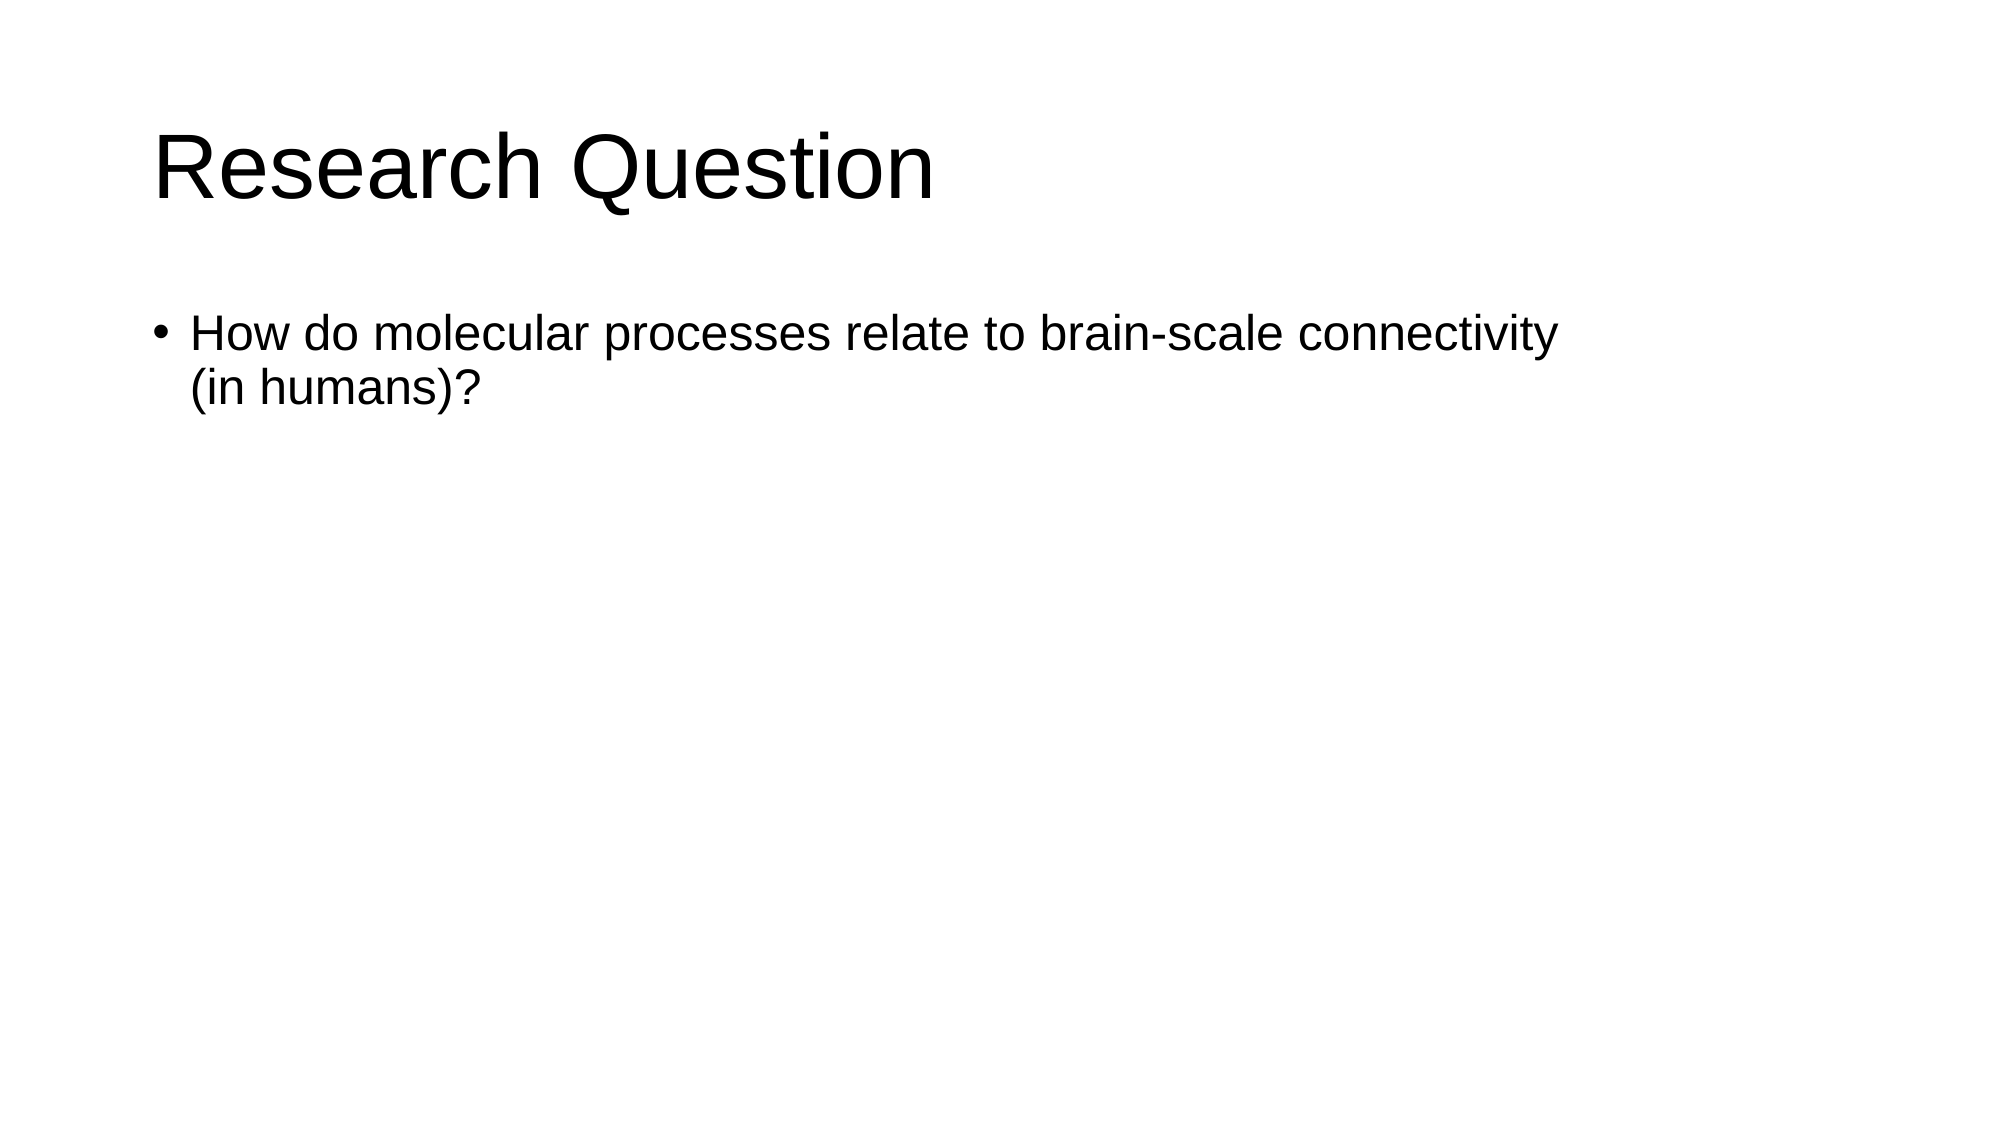

# Research Question
How do molecular processes relate to brain-scale connectivity (in humans)?